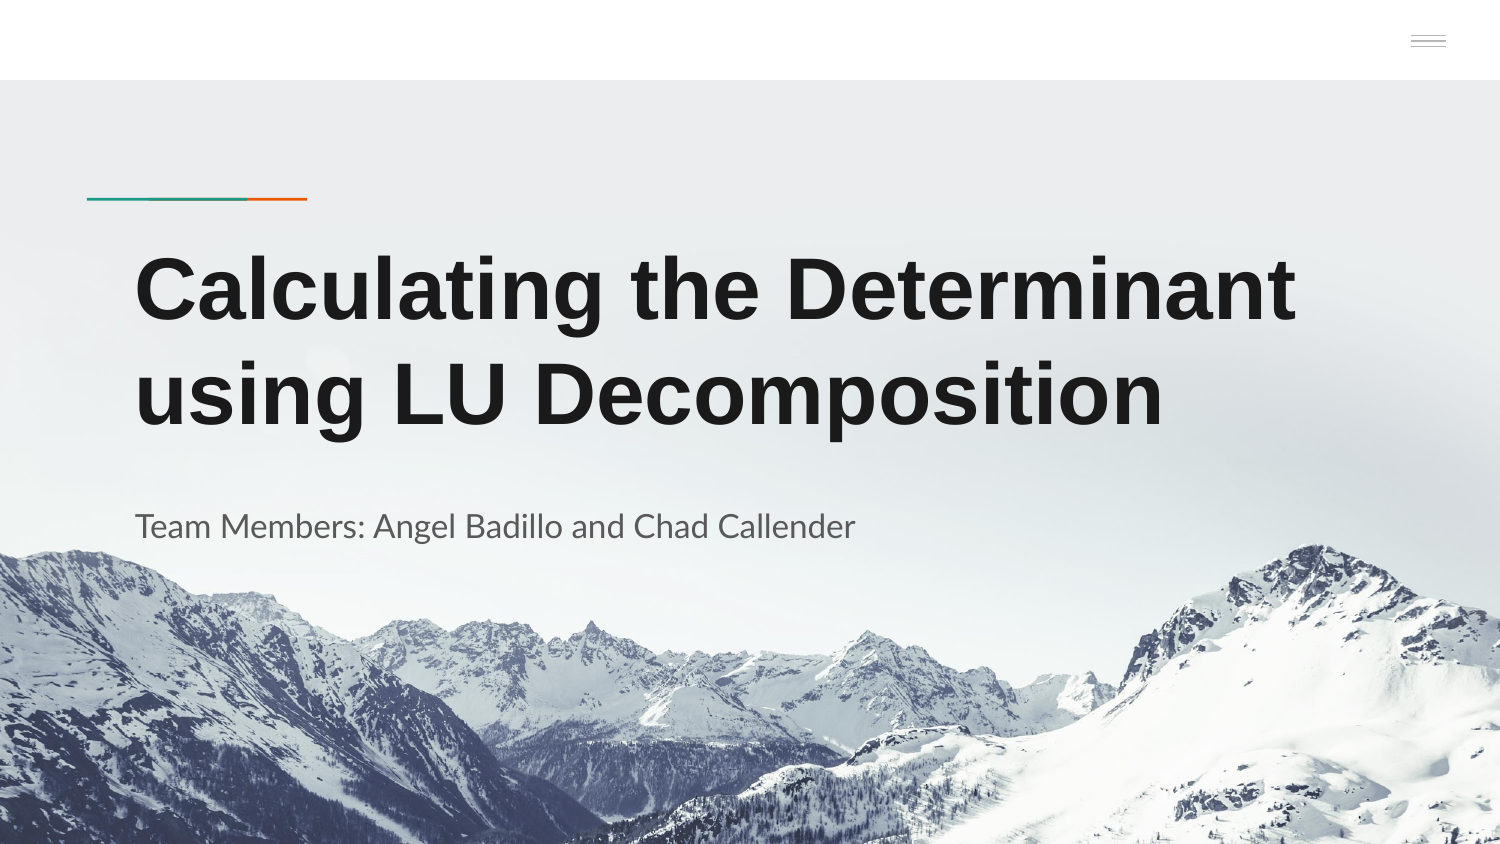

# Calculating the Determinant using LU Decomposition
Team Members: Angel Badillo and Chad Callender